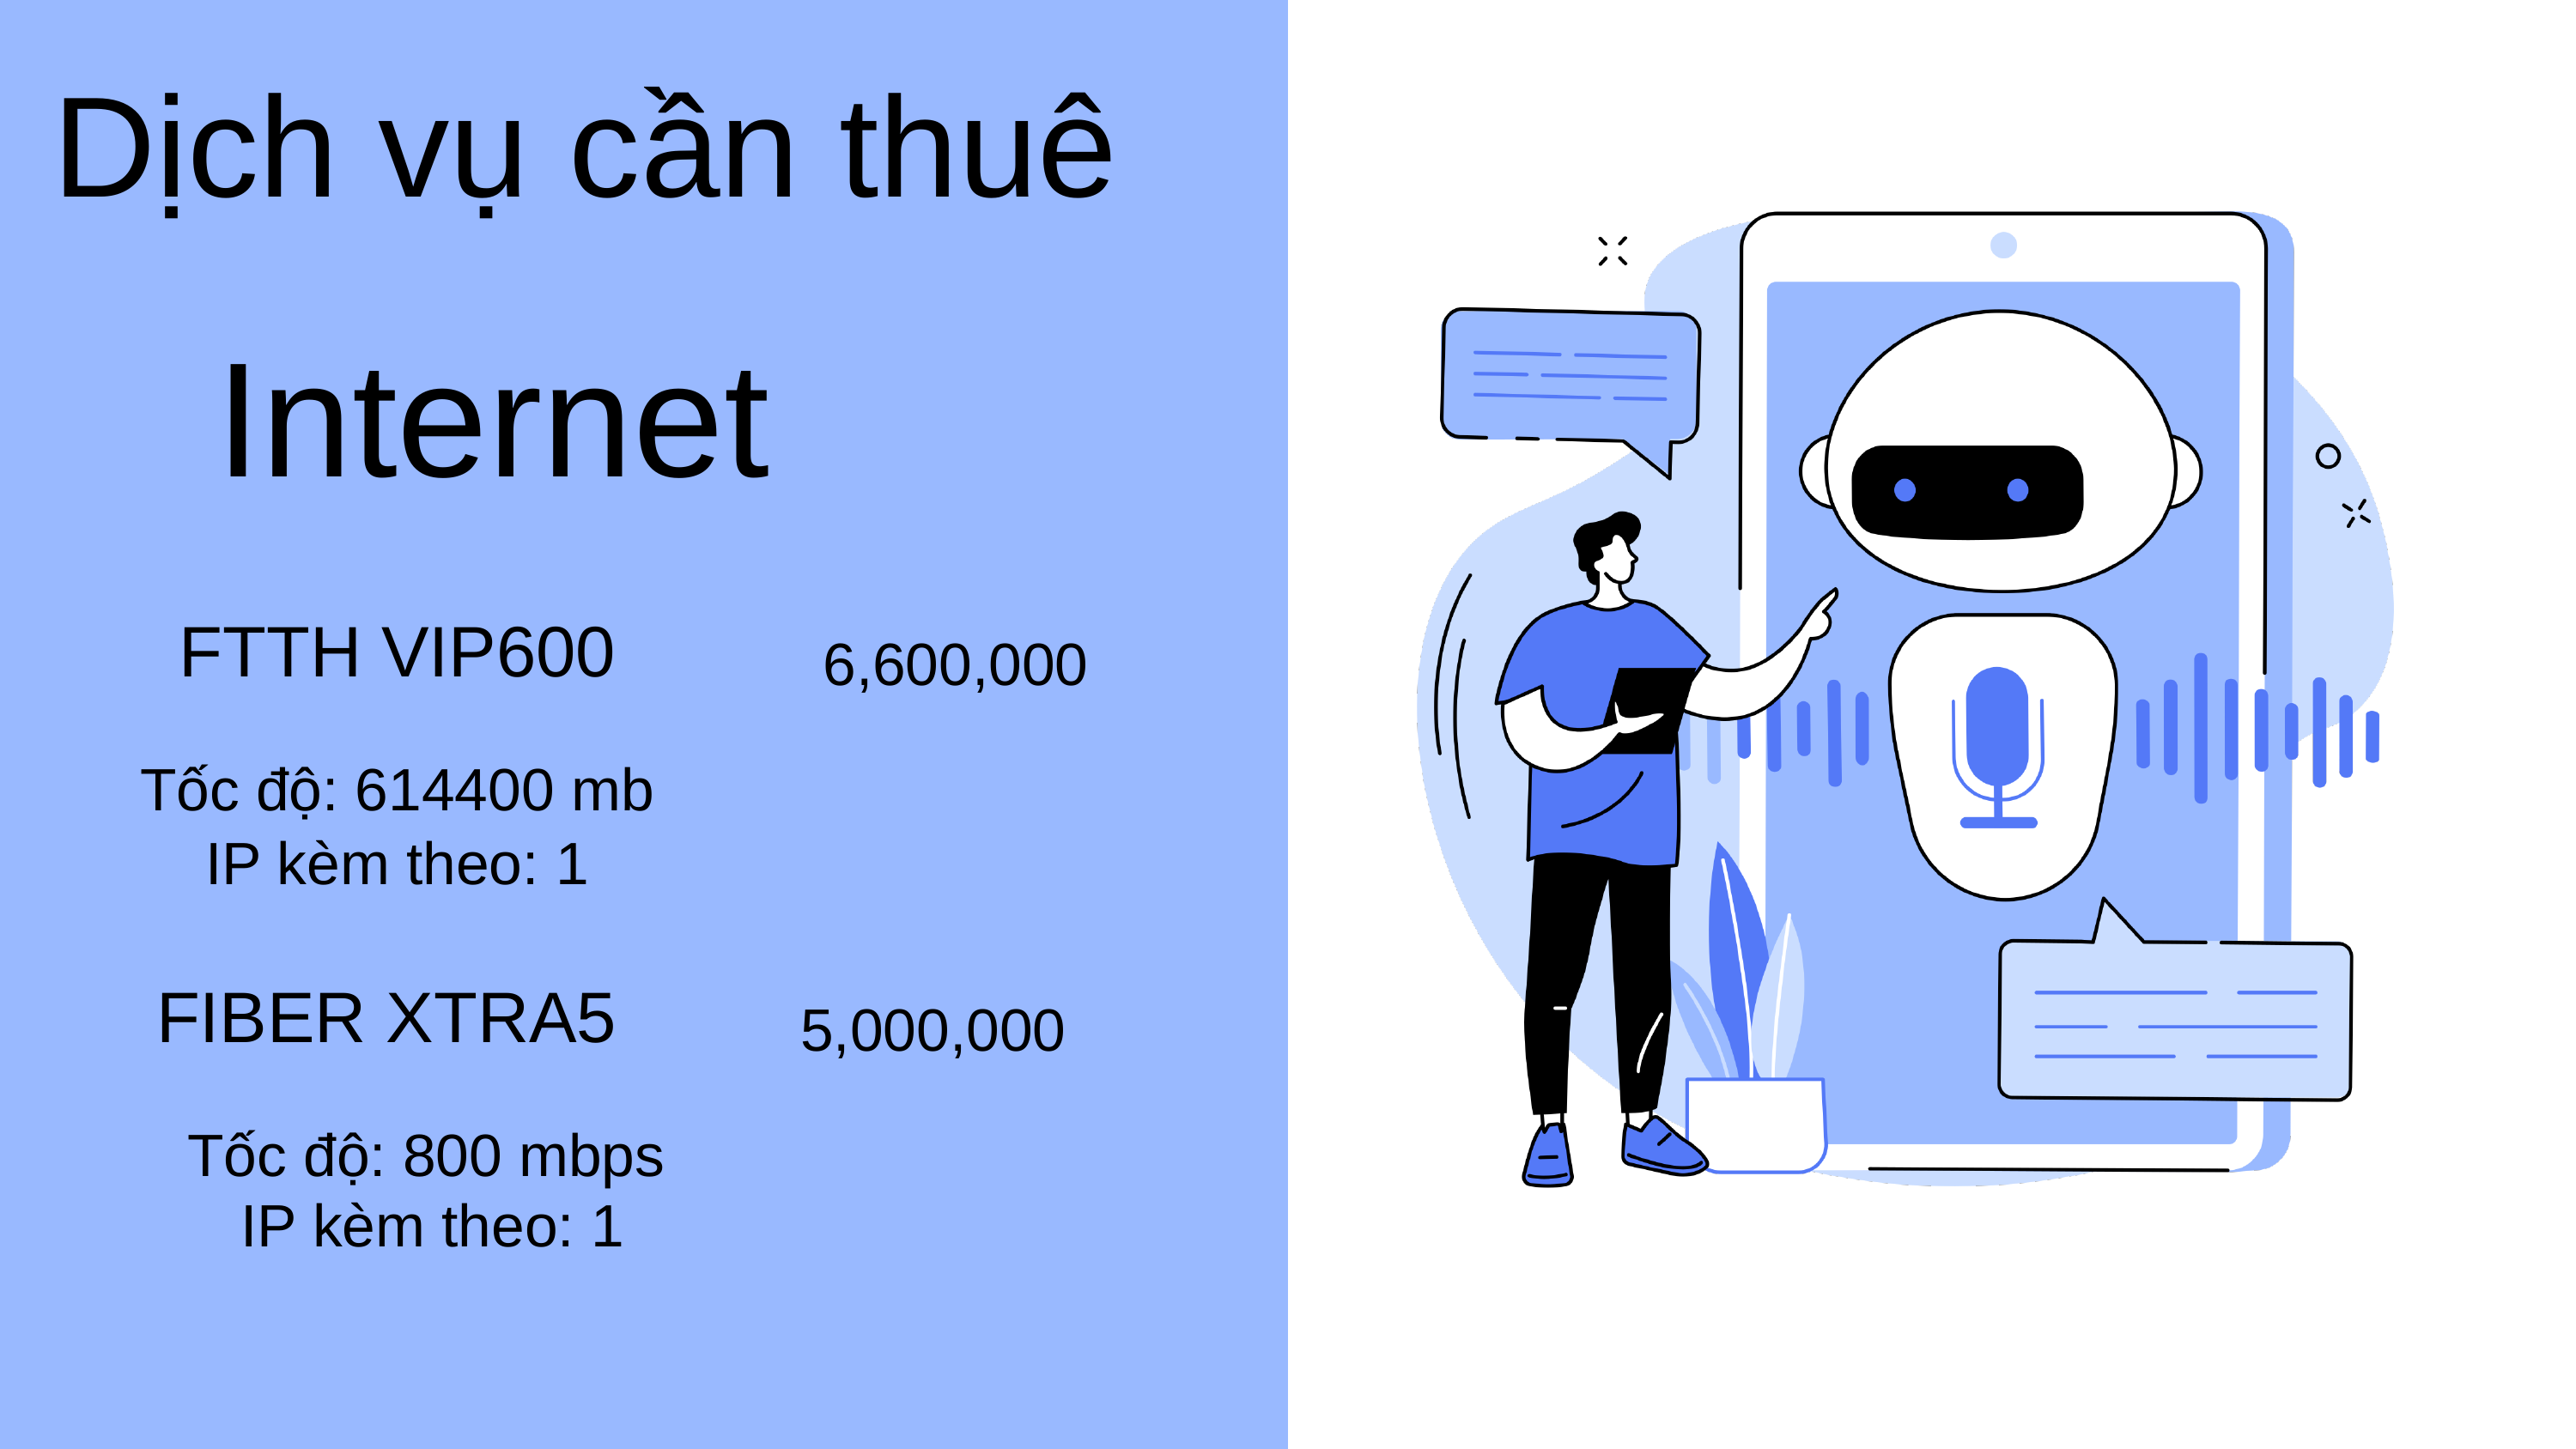

Dịch vụ cần thuê

Internet
FTTH VIP600
6,600,000
Tốc độ: 614400 mb
IP kèm theo: 1
FIBER XTRA5
5,000,000
Tốc độ: 800 mbps
IP kèm theo: 1